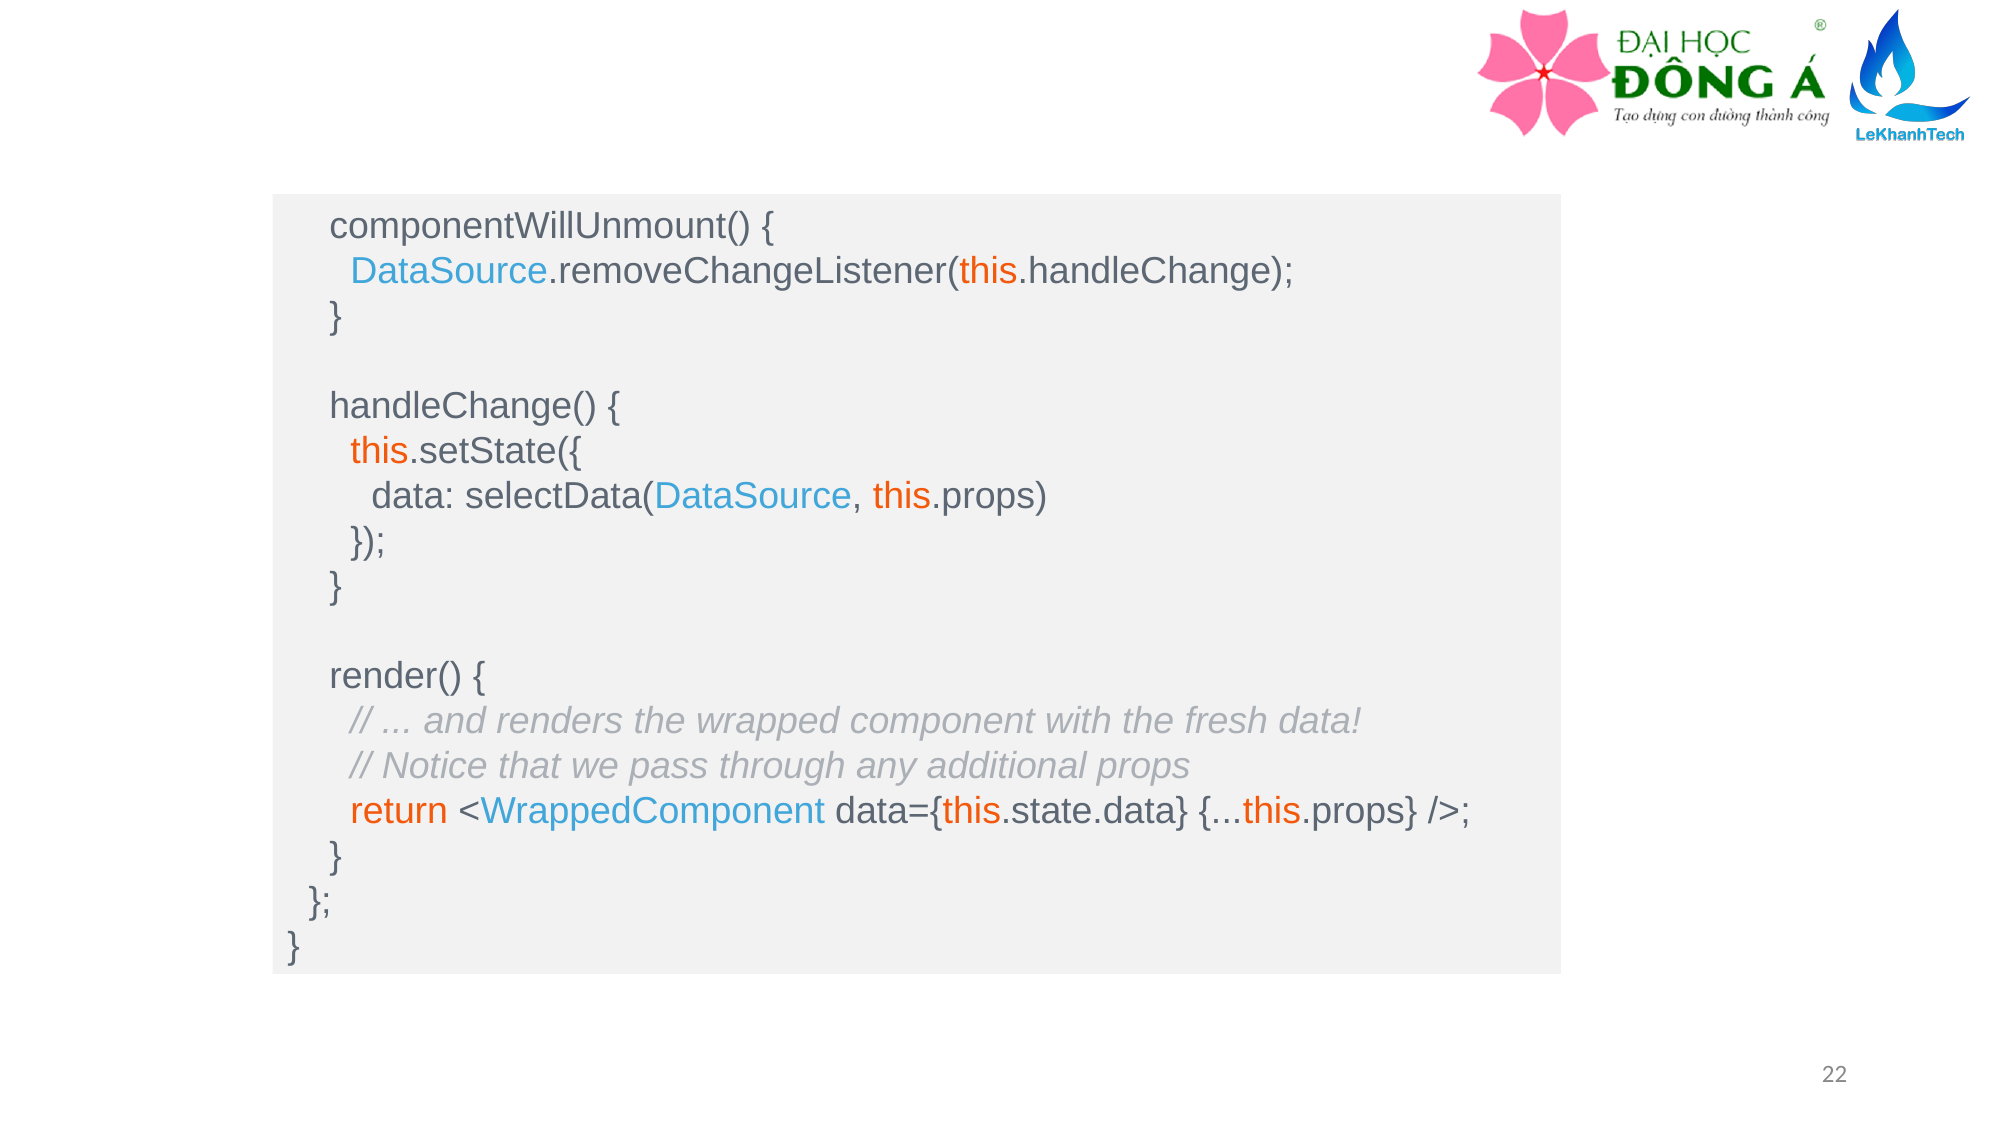

componentWillUnmount() {
      DataSource.removeChangeListener(this.handleChange);
    }
    handleChange() {
      this.setState({
        data: selectData(DataSource, this.props)
      });
    }
    render() {
      // ... and renders the wrapped component with the fresh data!
      // Notice that we pass through any additional props
      return <WrappedComponent data={this.state.data} {...this.props} />;
    }
  };
}
22